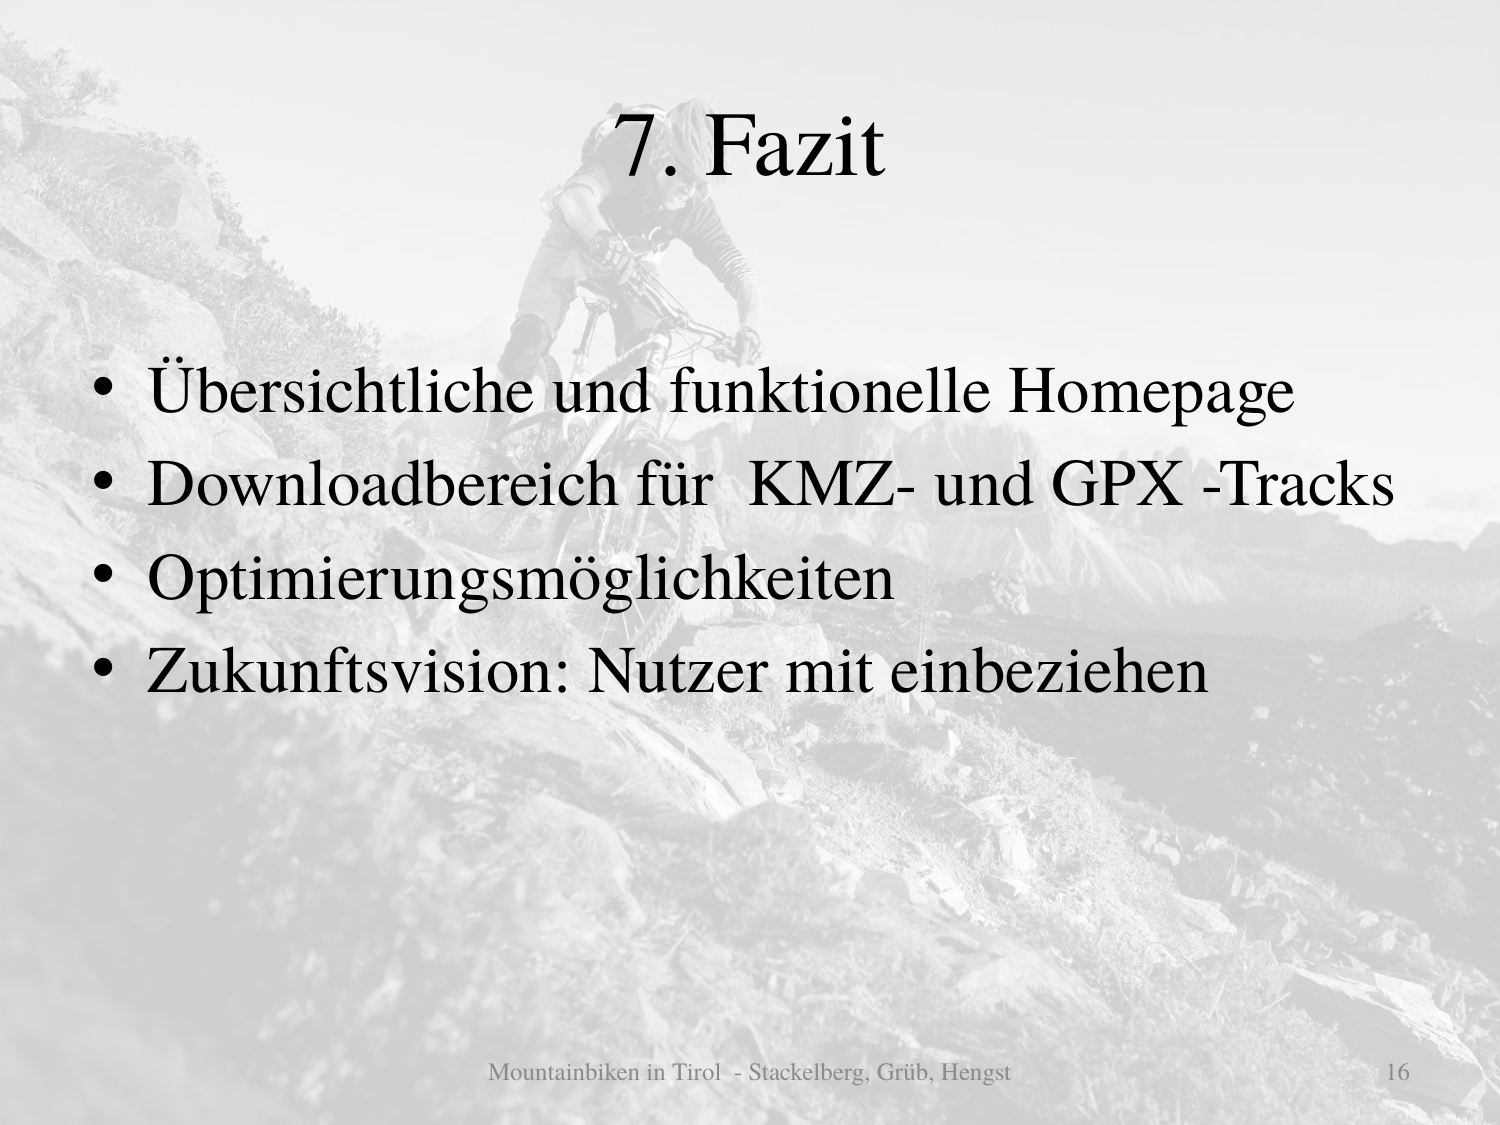

# 7. Fazit
Übersichtliche und funktionelle Homepage
Downloadbereich für  KMZ- und GPX -Tracks
Optimierungsmöglichkeiten
Zukunftsvision: Nutzer mit einbeziehen
Mountainbiken in Tirol  - Stackelberg, Grüb, Hengst
16